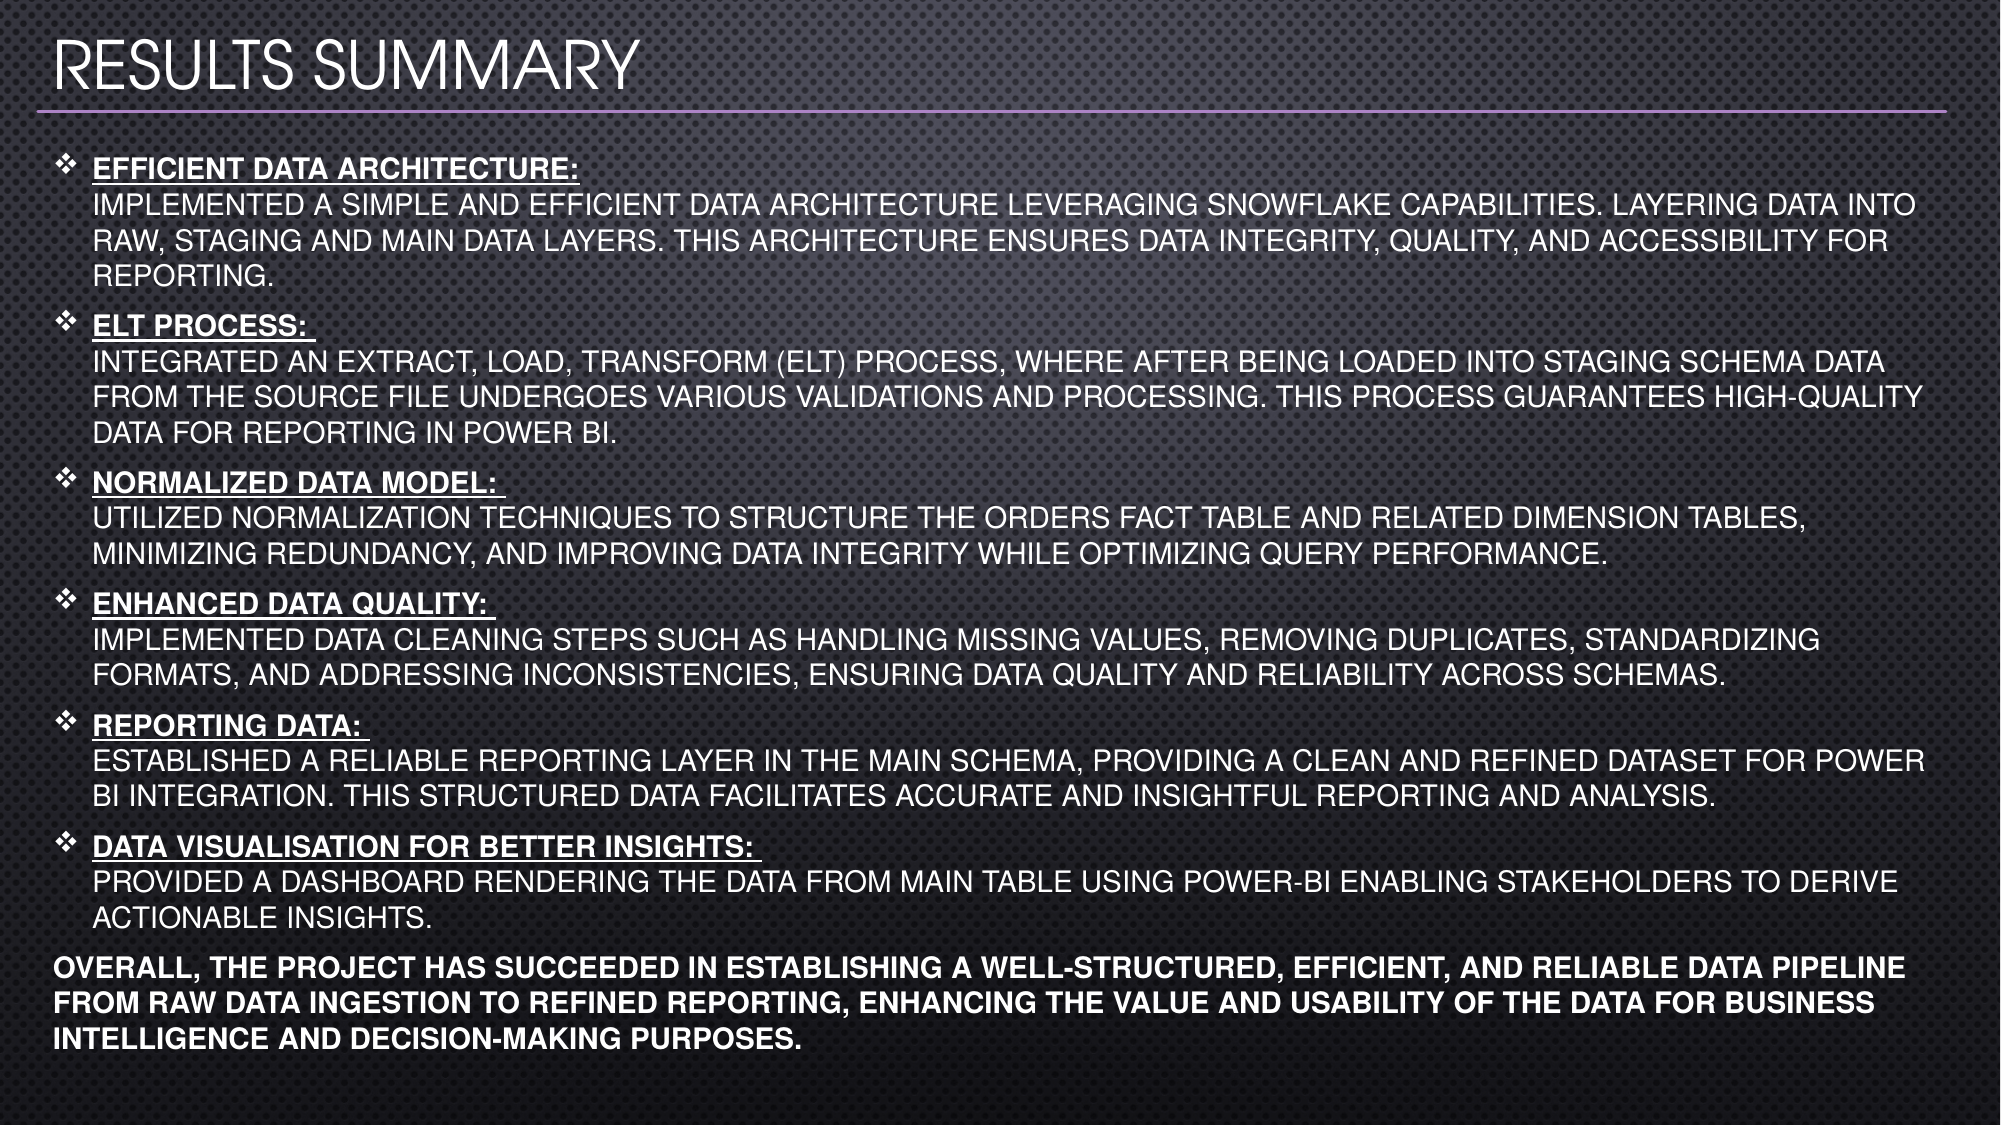

# RESULTS SUMMARY

Efficient Data Architecture:
Implemented a simple and efficient data architecture leveraging Snowflake capabilities. Layering data into raw, staging and main data layers. This architecture ensures data integrity, quality, and accessibility for reporting.
ELT Process:
Integrated an Extract, Load, Transform (ELT) process, where after being loaded into staging schema data from the source file undergoes various validations and processing. This process guarantees high-quality data for reporting in Power BI.
Normalized Data Model:
Utilized normalization techniques to structure the Orders fact table and related dimension tables, minimizing redundancy, and improving data integrity while optimizing query performance.
Enhanced Data Quality:
Implemented data cleaning steps such as handling missing values, removing duplicates, standardizing formats, and addressing inconsistencies, ensuring data quality and reliability across schemas.
Reporting Data:
Established a reliable reporting layer in the main schema, providing a clean and refined dataset for Power BI integration. This structured data facilitates accurate and insightful reporting and analysis.
Data Visualisation for better Insights:
Provided a dashboard rendering the data from main table using Power-BI enabling stakeholders to derive actionable insights.
Overall, the project has succeeded in establishing a well-structured, efficient, and reliable data pipeline from raw data ingestion to refined reporting, enhancing the value and usability of the data for business intelligence and decision-making purposes.